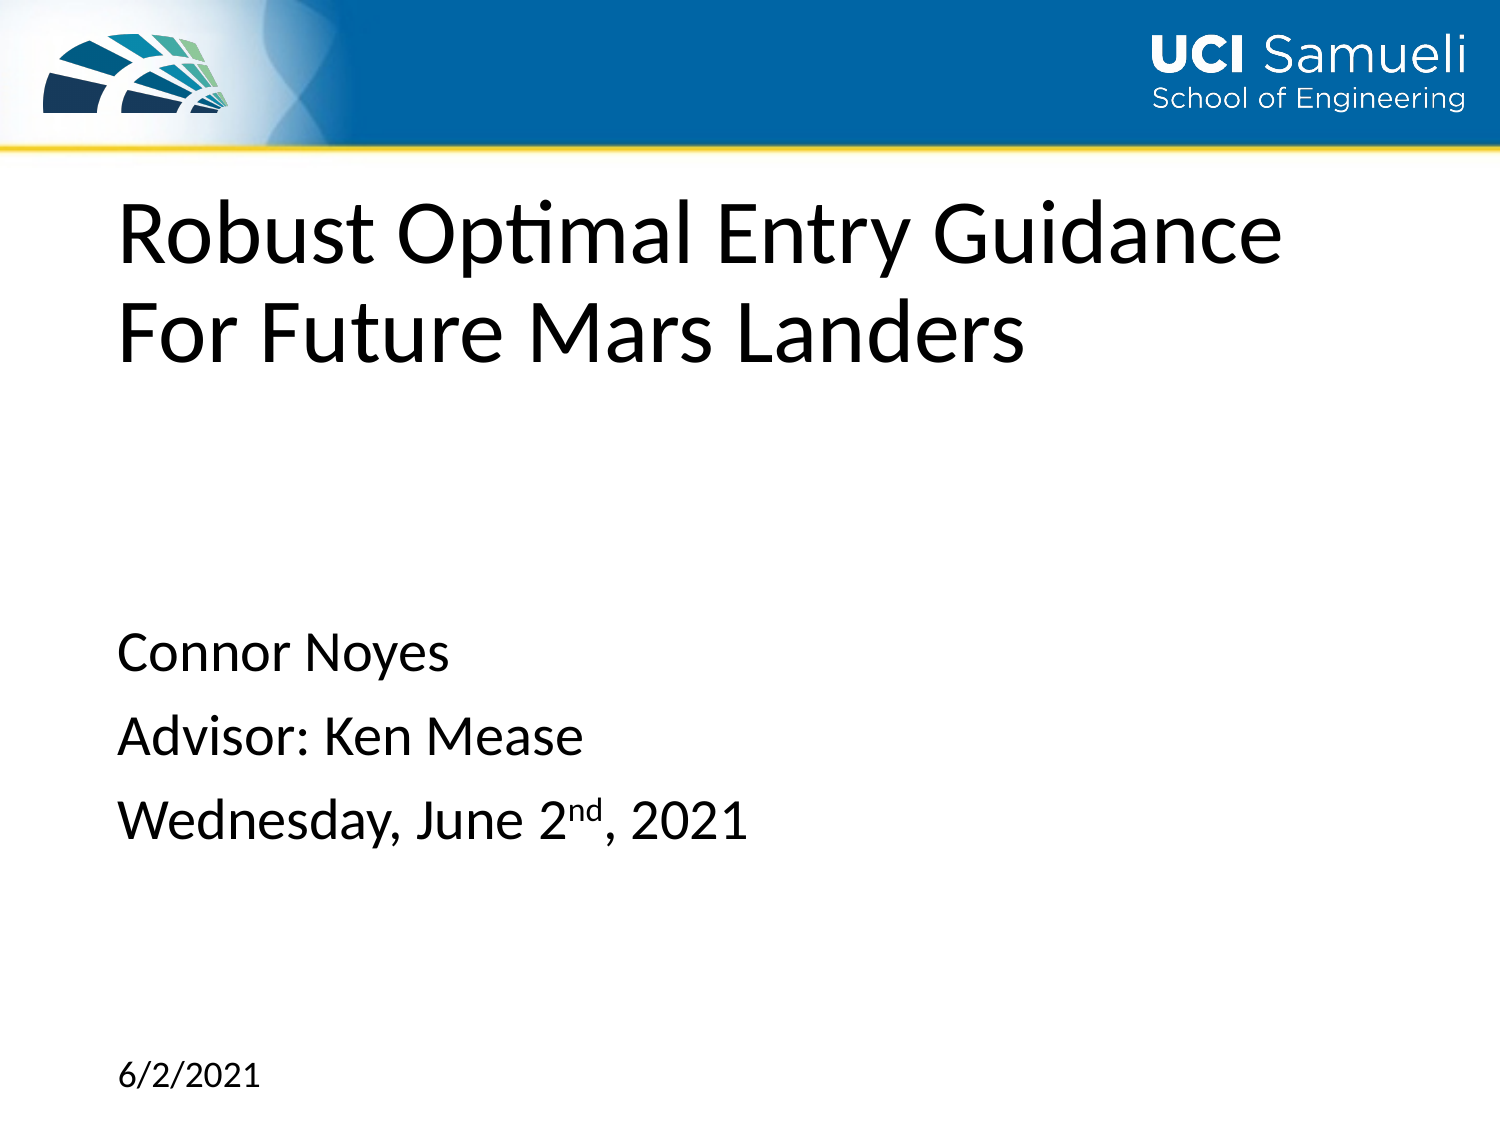

# Robust Optimal Entry Guidance For Future Mars Landers
Connor Noyes
Advisor: Ken Mease
Wednesday, June 2nd, 2021
6/2/2021